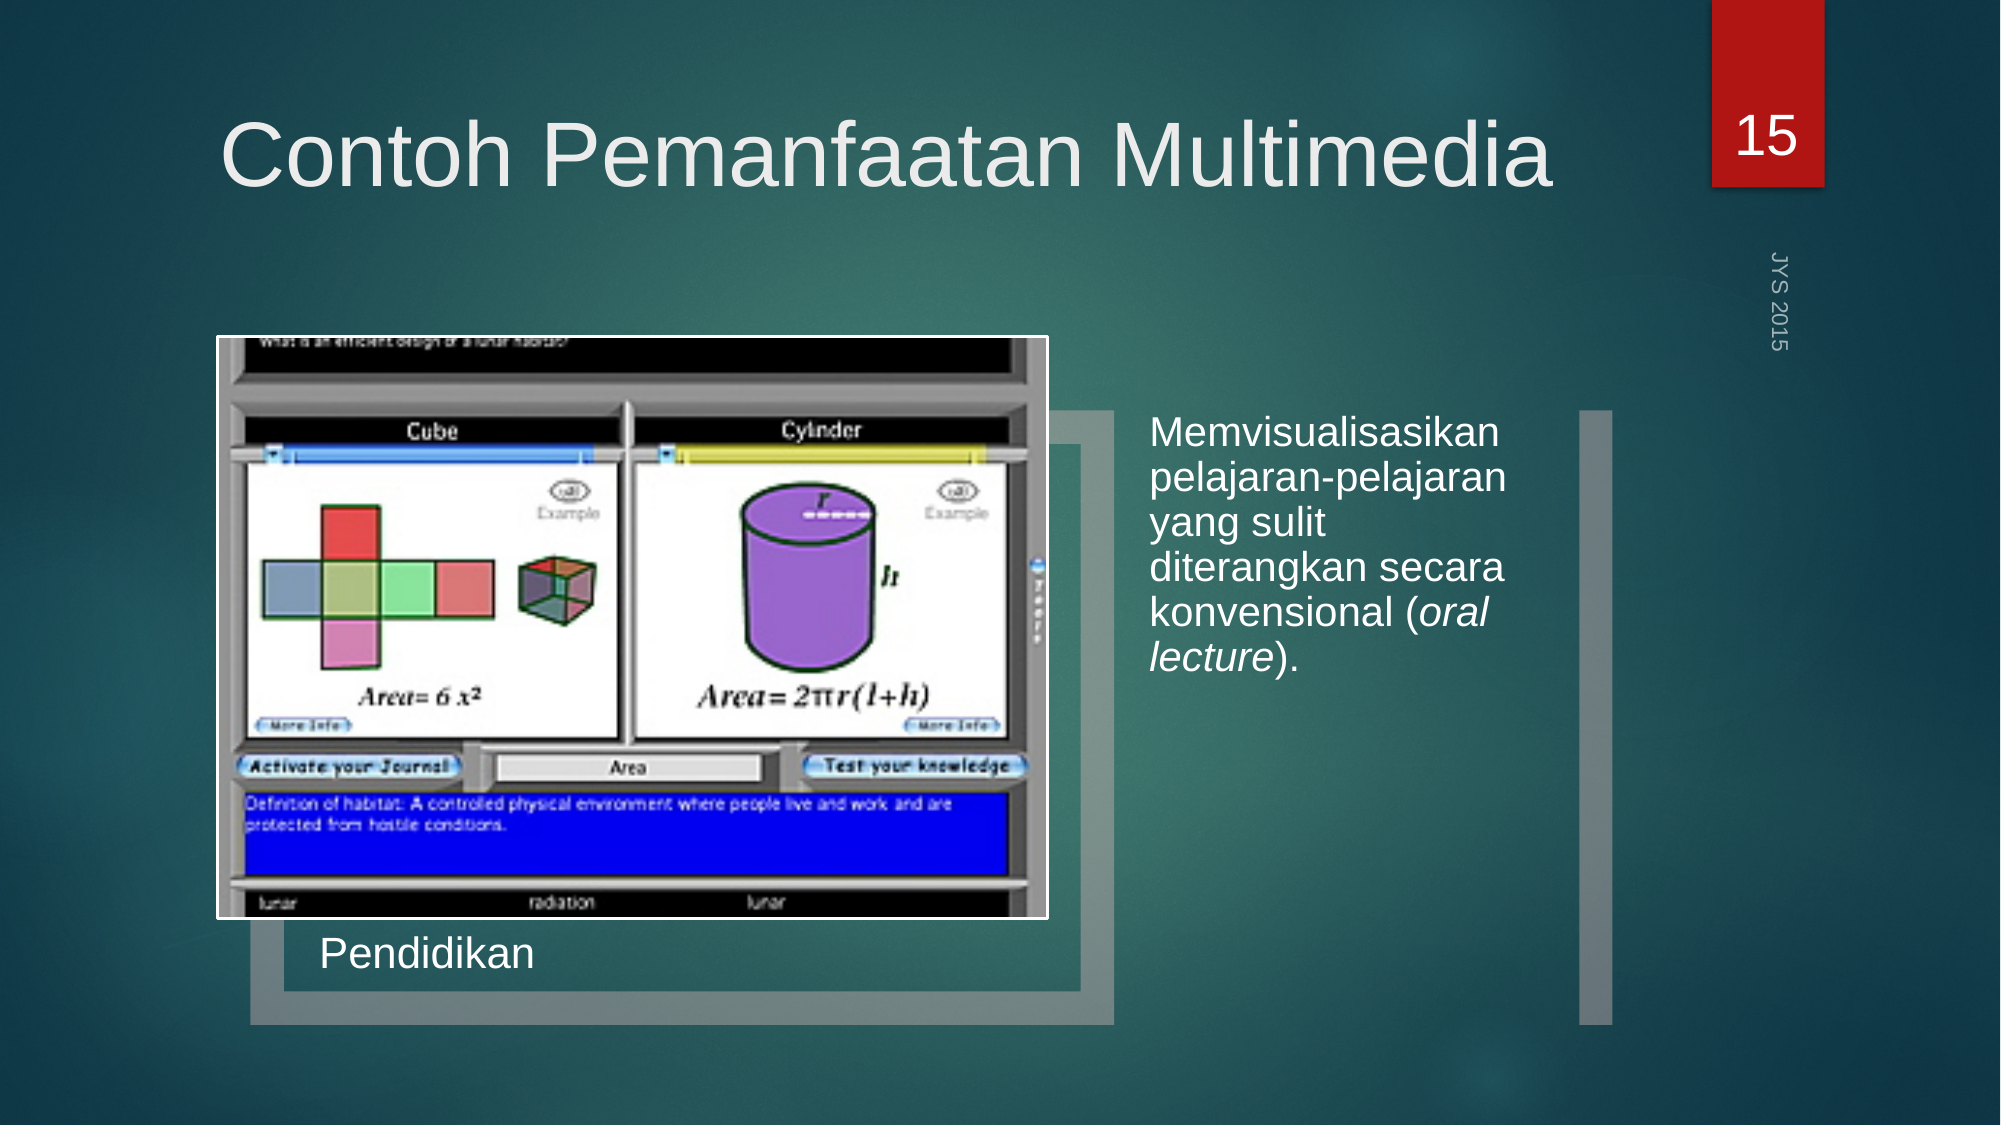

15
# Contoh Pemanfaatan Multimedia
Pendidikan
Memvisualisasikan pelajaran-pelajaran yang sulit diterangkan secara konvensional (oral lecture).
JYS 2015